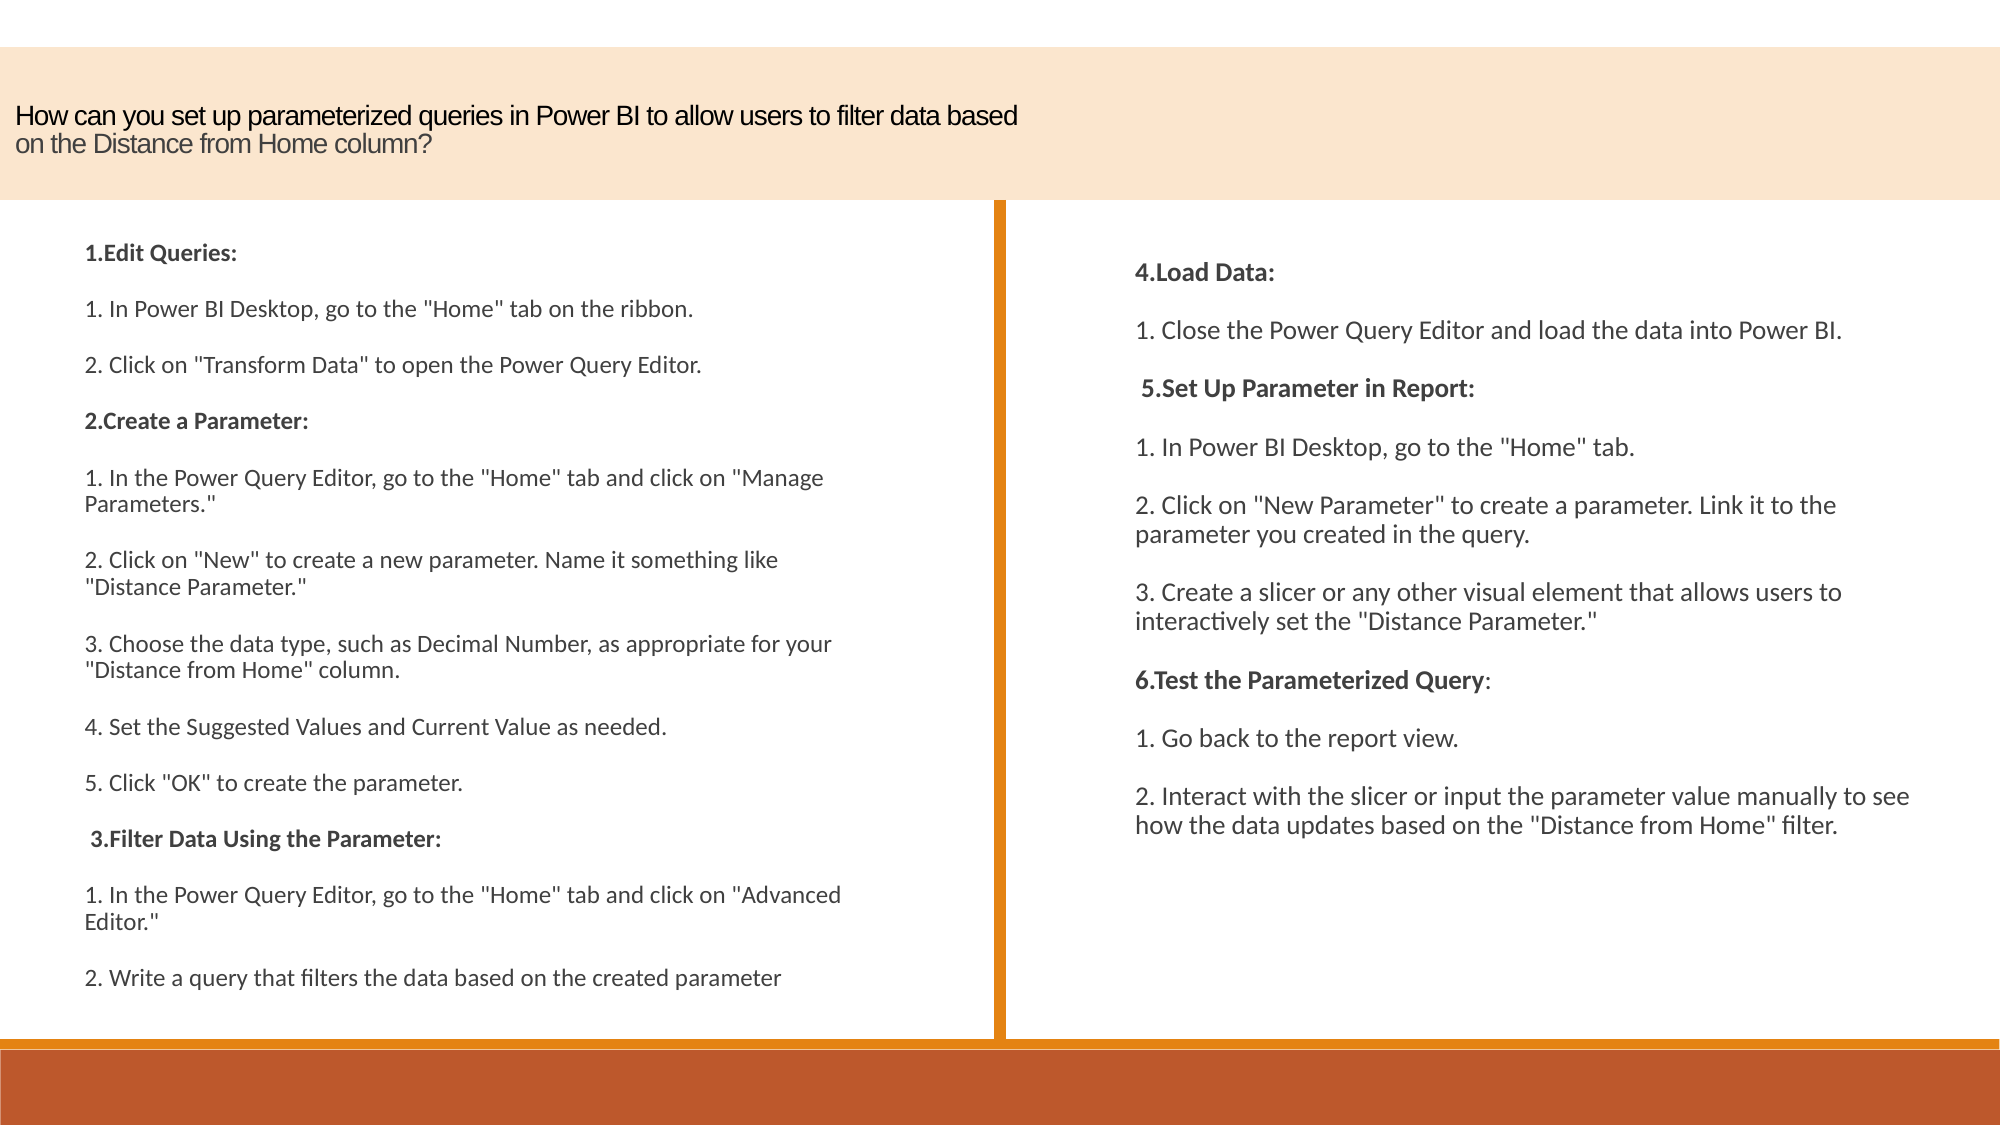

How can you set up parameterized queries in Power BI to allow users to filter data based
on the Distance from Home column?
1.Edit Queries:
1. In Power BI Desktop, go to the "Home" tab on the ribbon.
2. Click on "Transform Data" to open the Power Query Editor.
2.Create a Parameter:
1. In the Power Query Editor, go to the "Home" tab and click on "Manage Parameters."
2. Click on "New" to create a new parameter. Name it something like "Distance Parameter."
3. Choose the data type, such as Decimal Number, as appropriate for your "Distance from Home" column.
4. Set the Suggested Values and Current Value as needed.
5. Click "OK" to create the parameter.
 3.Filter Data Using the Parameter:
1. In the Power Query Editor, go to the "Home" tab and click on "Advanced Editor."
2. Write a query that filters the data based on the created parameter
4.Load Data:
1. Close the Power Query Editor and load the data into Power BI.
 5.Set Up Parameter in Report:
1. In Power BI Desktop, go to the "Home" tab.
2. Click on "New Parameter" to create a parameter. Link it to the parameter you created in the query.
3. Create a slicer or any other visual element that allows users to interactively set the "Distance Parameter."
6.Test the Parameterized Query:
1. Go back to the report view.
2. Interact with the slicer or input the parameter value manually to see how the data updates based on the "Distance from Home" filter.